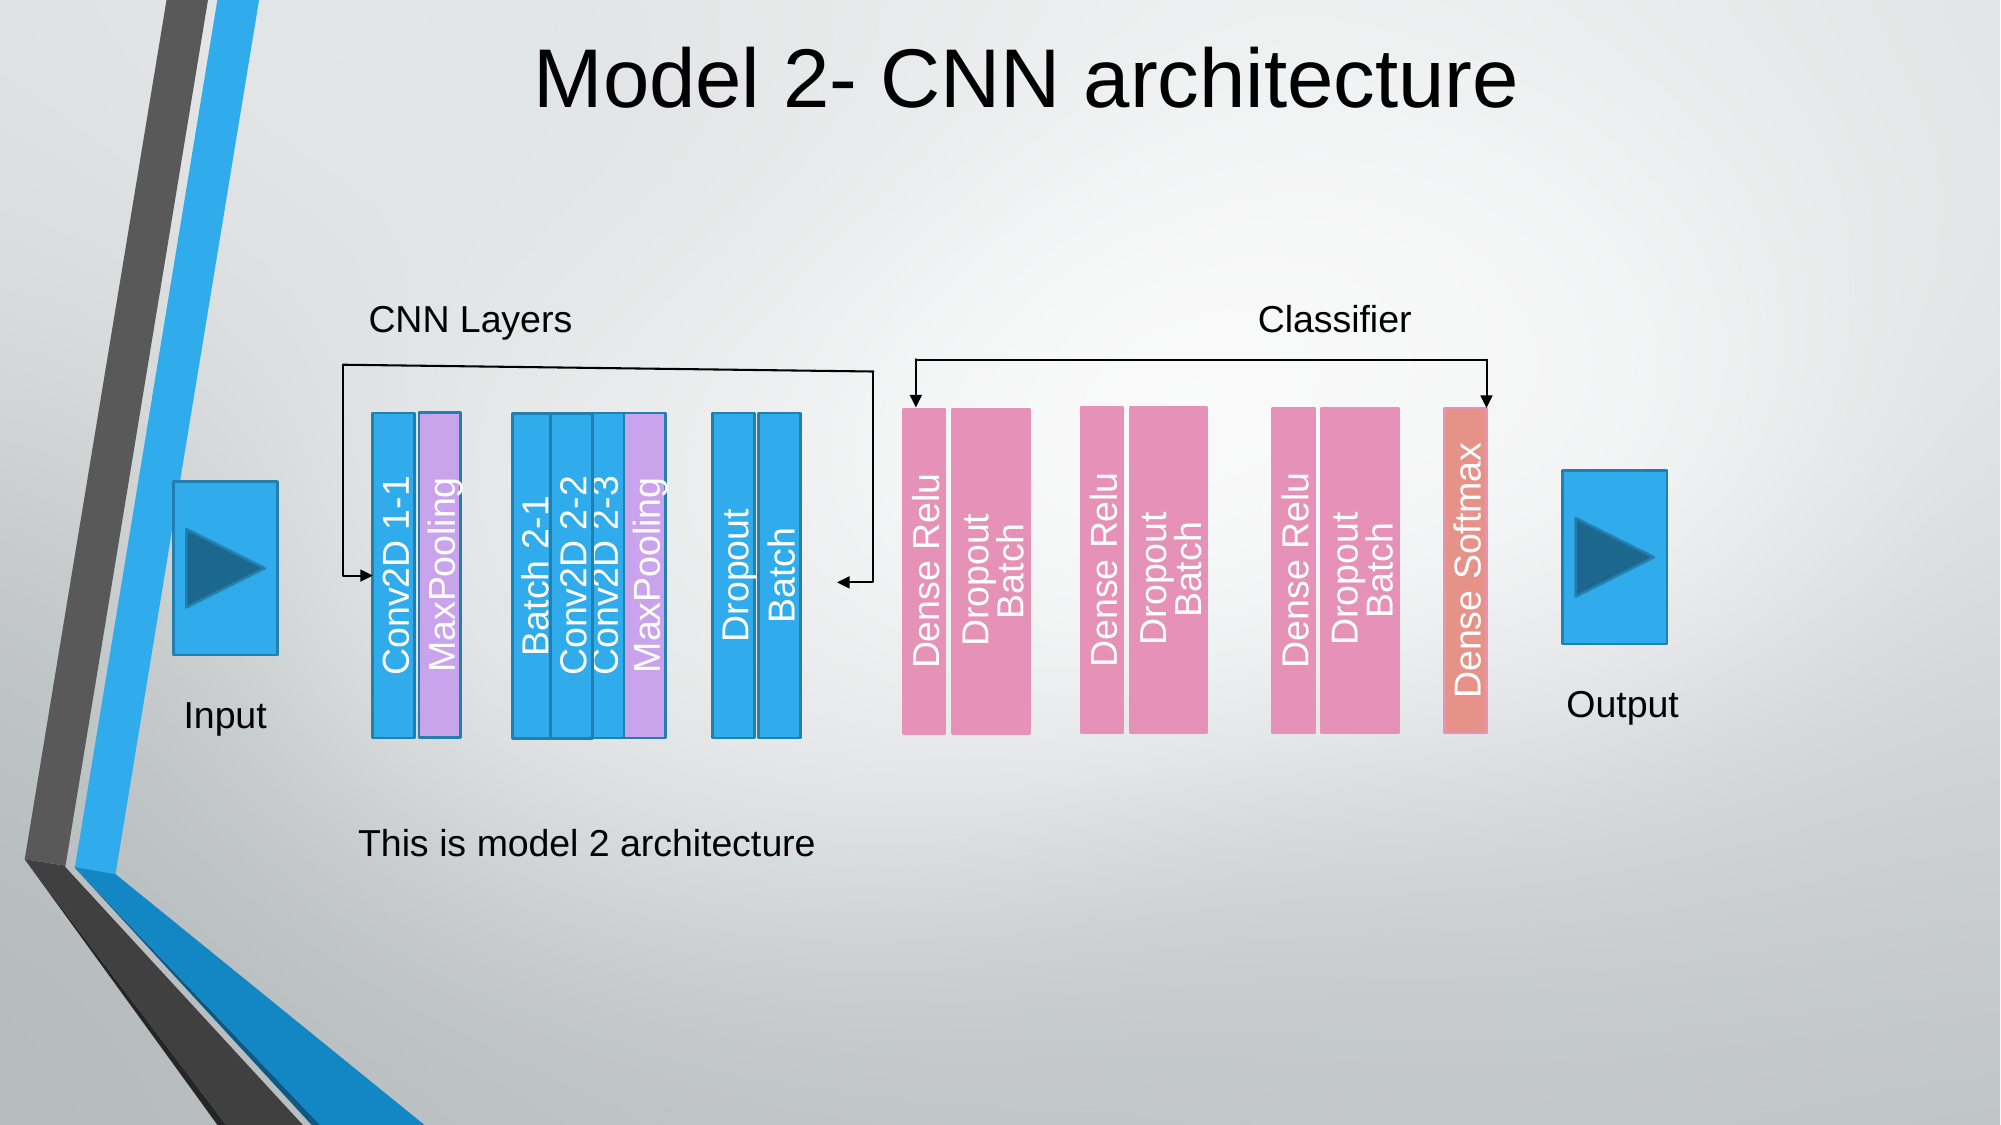

# Model 2- CNN architecture
CNN Layers
Classifier
Dense Relu
Dropout
Batch
Dense Relu
Dropout
Batch
Dense Softmax
Dense Relu
Dropout
Batch
MaxPooling
Conv2D 1-1
Conv2D 2-3
MaxPooling
Dropout
Batch
Batch 2-1
Conv2D 2-2

Output
Input
This is model 2 architecture